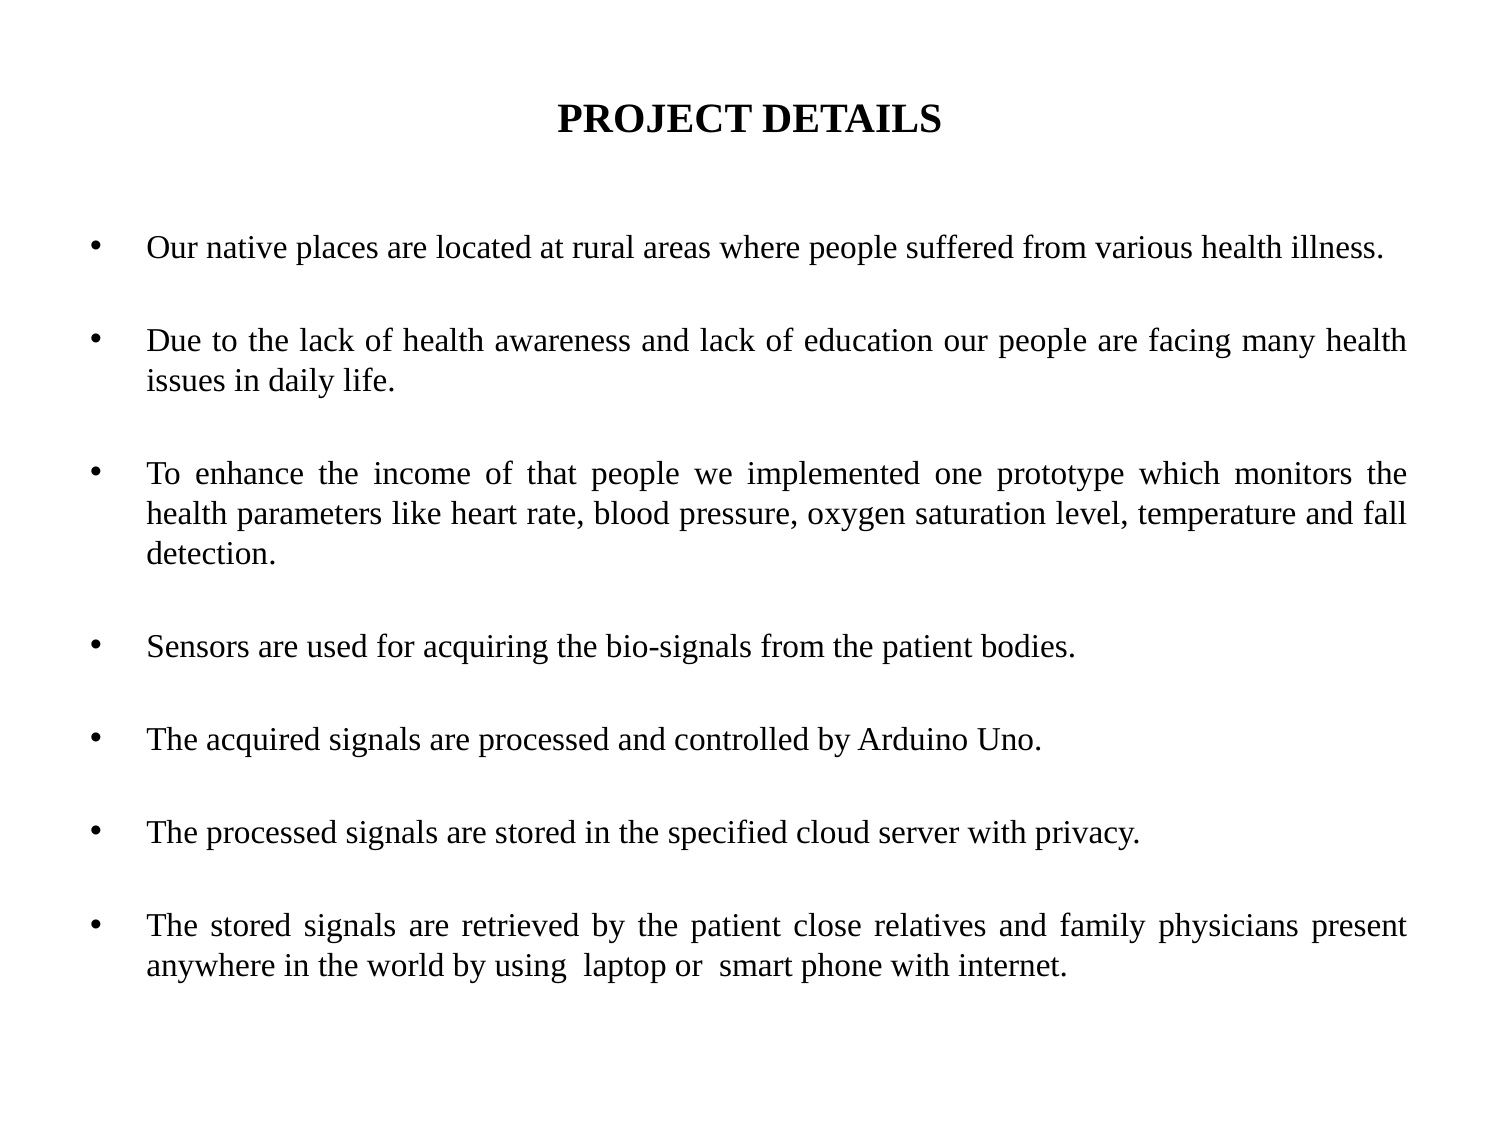

# PROJECT DETAILS
Our native places are located at rural areas where people suffered from various health illness.

Due to the lack of health awareness and lack of education our people are facing many health issues in daily life.

To enhance the income of that people we implemented one prototype which monitors the health parameters like heart rate, blood pressure, oxygen saturation level, temperature and fall detection.

Sensors are used for acquiring the bio-signals from the patient bodies.

The acquired signals are processed and controlled by Arduino Uno.

The processed signals are stored in the specified cloud server with privacy.

The stored signals are retrieved by the patient close relatives and family physicians present anywhere in the world by using  laptop or  smart phone with internet.